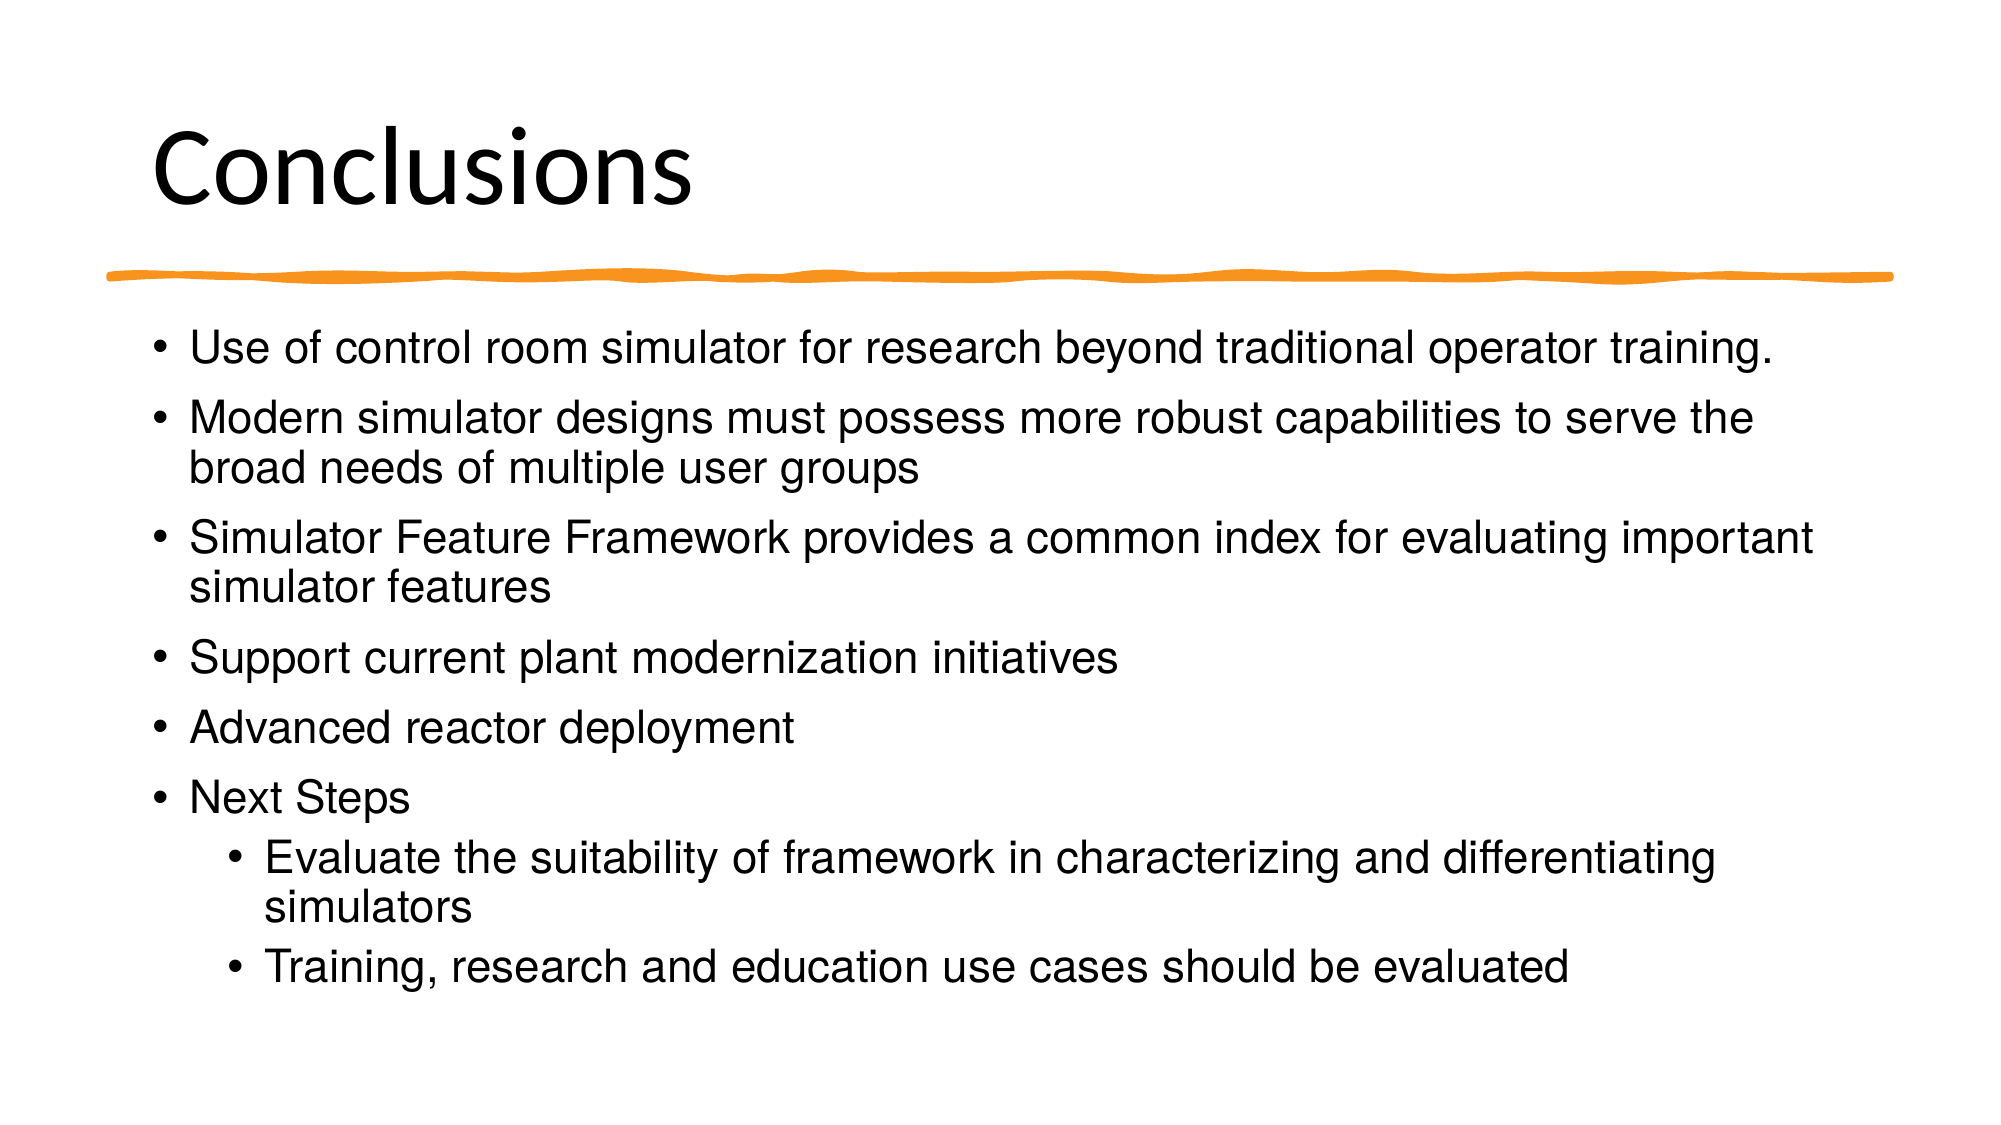

# Conclusions

Use of control room simulator for research beyond traditional operator training.
Modern simulator designs must possess more robust capabilities to serve the broad needs of multiple user groups
Simulator Feature Framework provides a common index for evaluating important simulator features
Support current plant modernization initiatives
Advanced reactor deployment
Next Steps
Evaluate the suitability of framework in characterizing and differentiating simulators
Training, research and education use cases should be evaluated